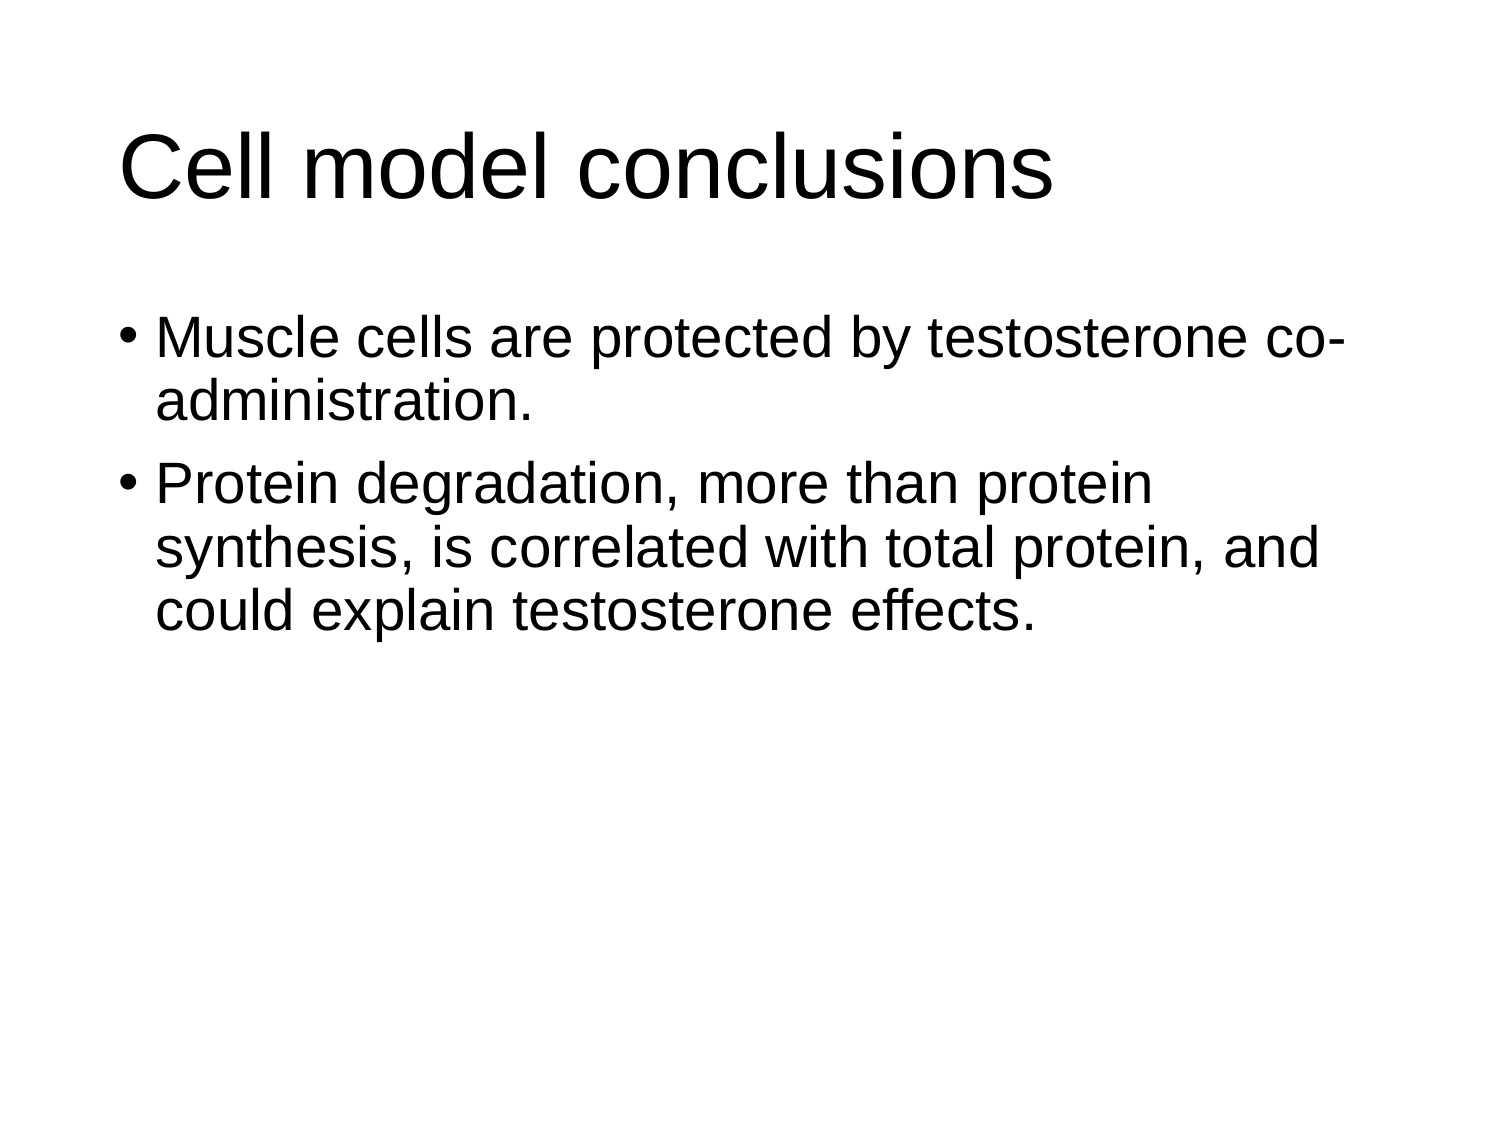

# Cell model conclusions
Muscle cells are protected by testosterone co-administration.
Protein degradation, more than protein synthesis, is correlated with total protein, and could explain testosterone effects.